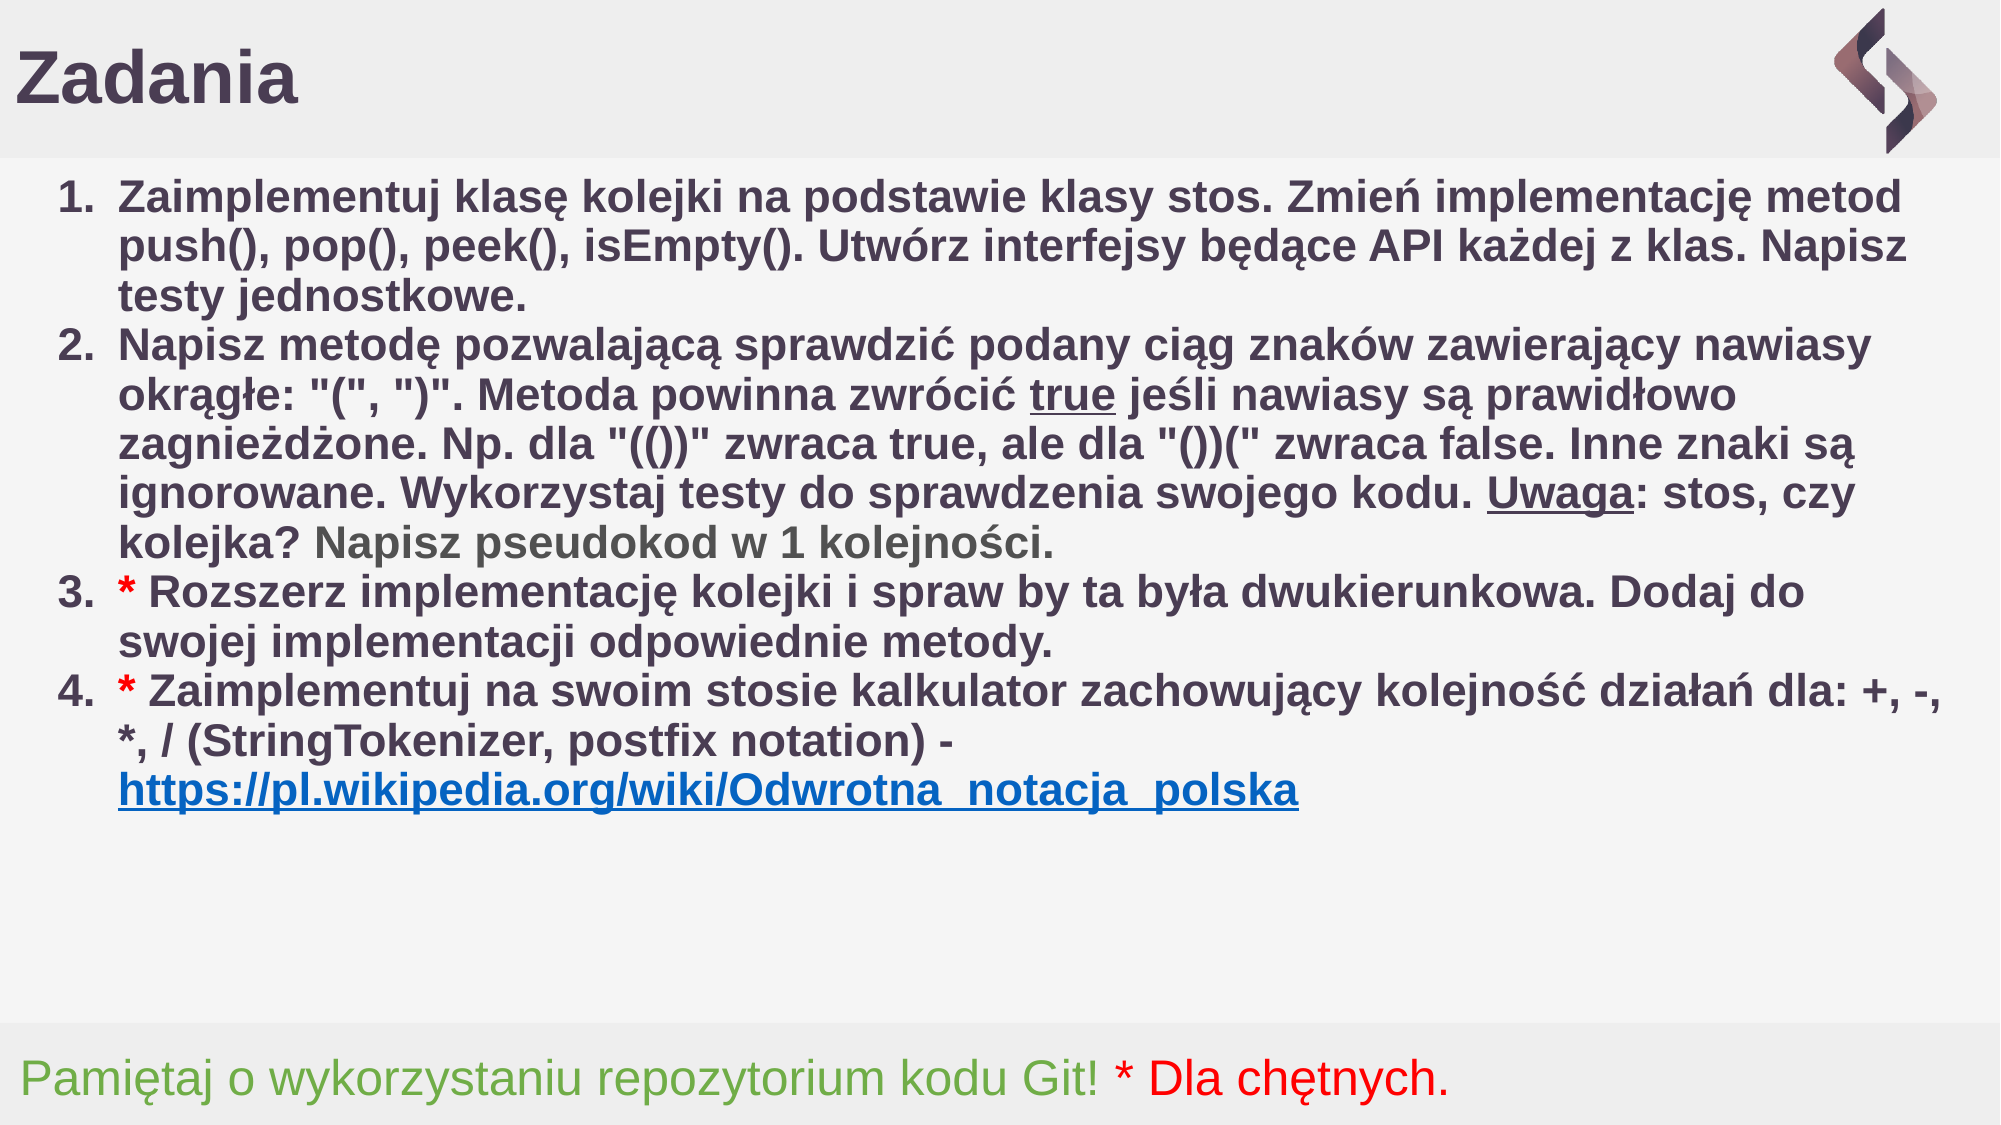

# Zadania
Zaimplementuj klasę kolejki na podstawie klasy stos. Zmień implementację metod push(), pop(), peek(), isEmpty(). Utwórz interfejsy będące API każdej z klas. Napisz testy jednostkowe.
Napisz metodę pozwalającą sprawdzić podany ciąg znaków zawierający nawiasy okrągłe: "(", ")". Metoda powinna zwrócić true jeśli nawiasy są prawidłowo zagnieżdżone. Np. dla "(())" zwraca true, ale dla "())(" zwraca false. Inne znaki są ignorowane. Wykorzystaj testy do sprawdzenia swojego kodu. Uwaga: stos, czy kolejka? Napisz pseudokod w 1 kolejności.
* Rozszerz implementację kolejki i spraw by ta była dwukierunkowa. Dodaj do swojej implementacji odpowiednie metody.
* Zaimplementuj na swoim stosie kalkulator zachowujący kolejność działań dla: +, -, *, / (StringTokenizer, postfix notation) - https://pl.wikipedia.org/wiki/Odwrotna_notacja_polska
Pamiętaj o wykorzystaniu repozytorium kodu Git! * Dla chętnych.